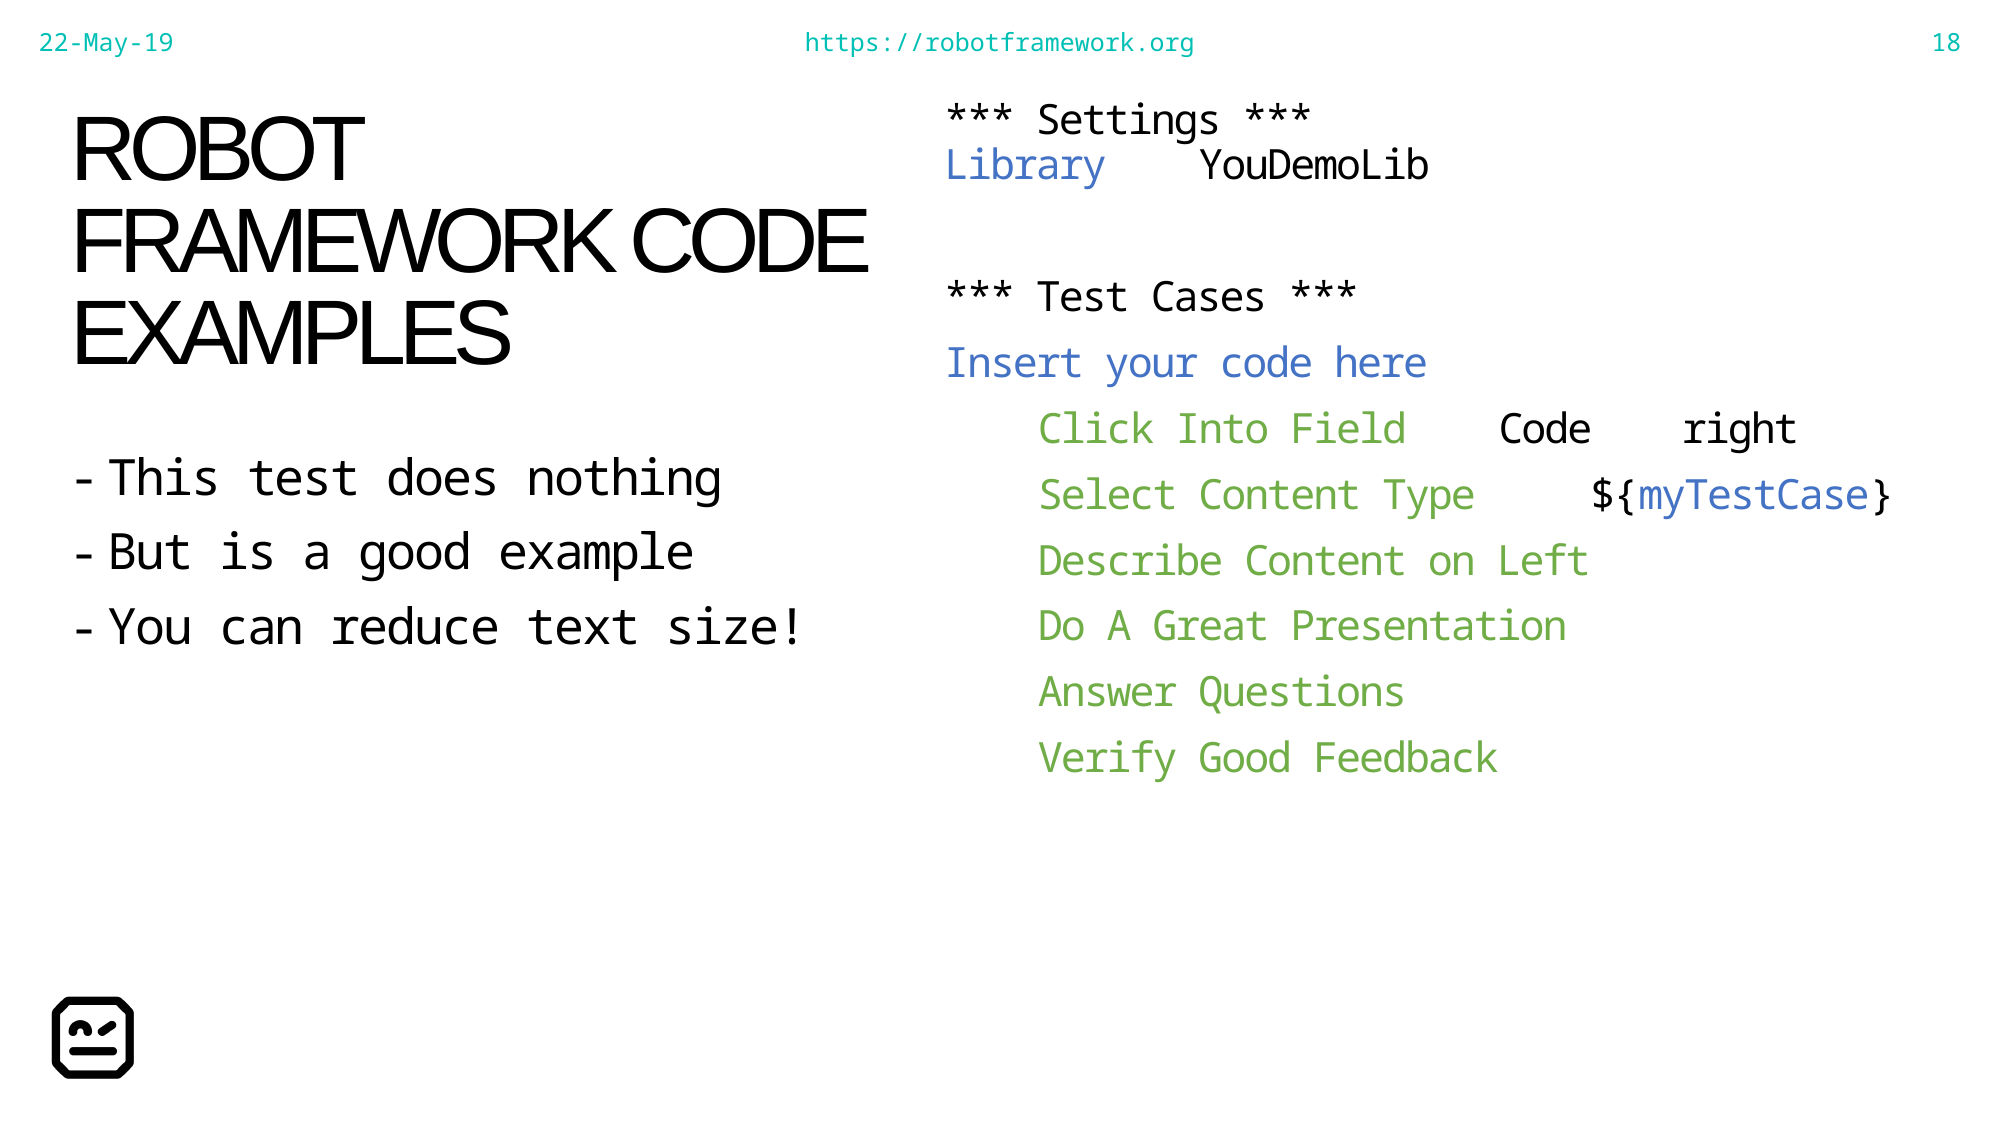

https://robotframework.org
22-May-19
18
*** Settings ***
Library    YouDemoLib

*** Test Cases ***
Insert your code here
    Click Into Field    Code    right
    Select Content Type     ${myTestCase}
    Describe Content on Left
    Do A Great Presentation
    Answer Questions
    Verify Good Feedback
# Robot Framework Code Examples
This test does nothing
But is a good example
You can reduce text size!